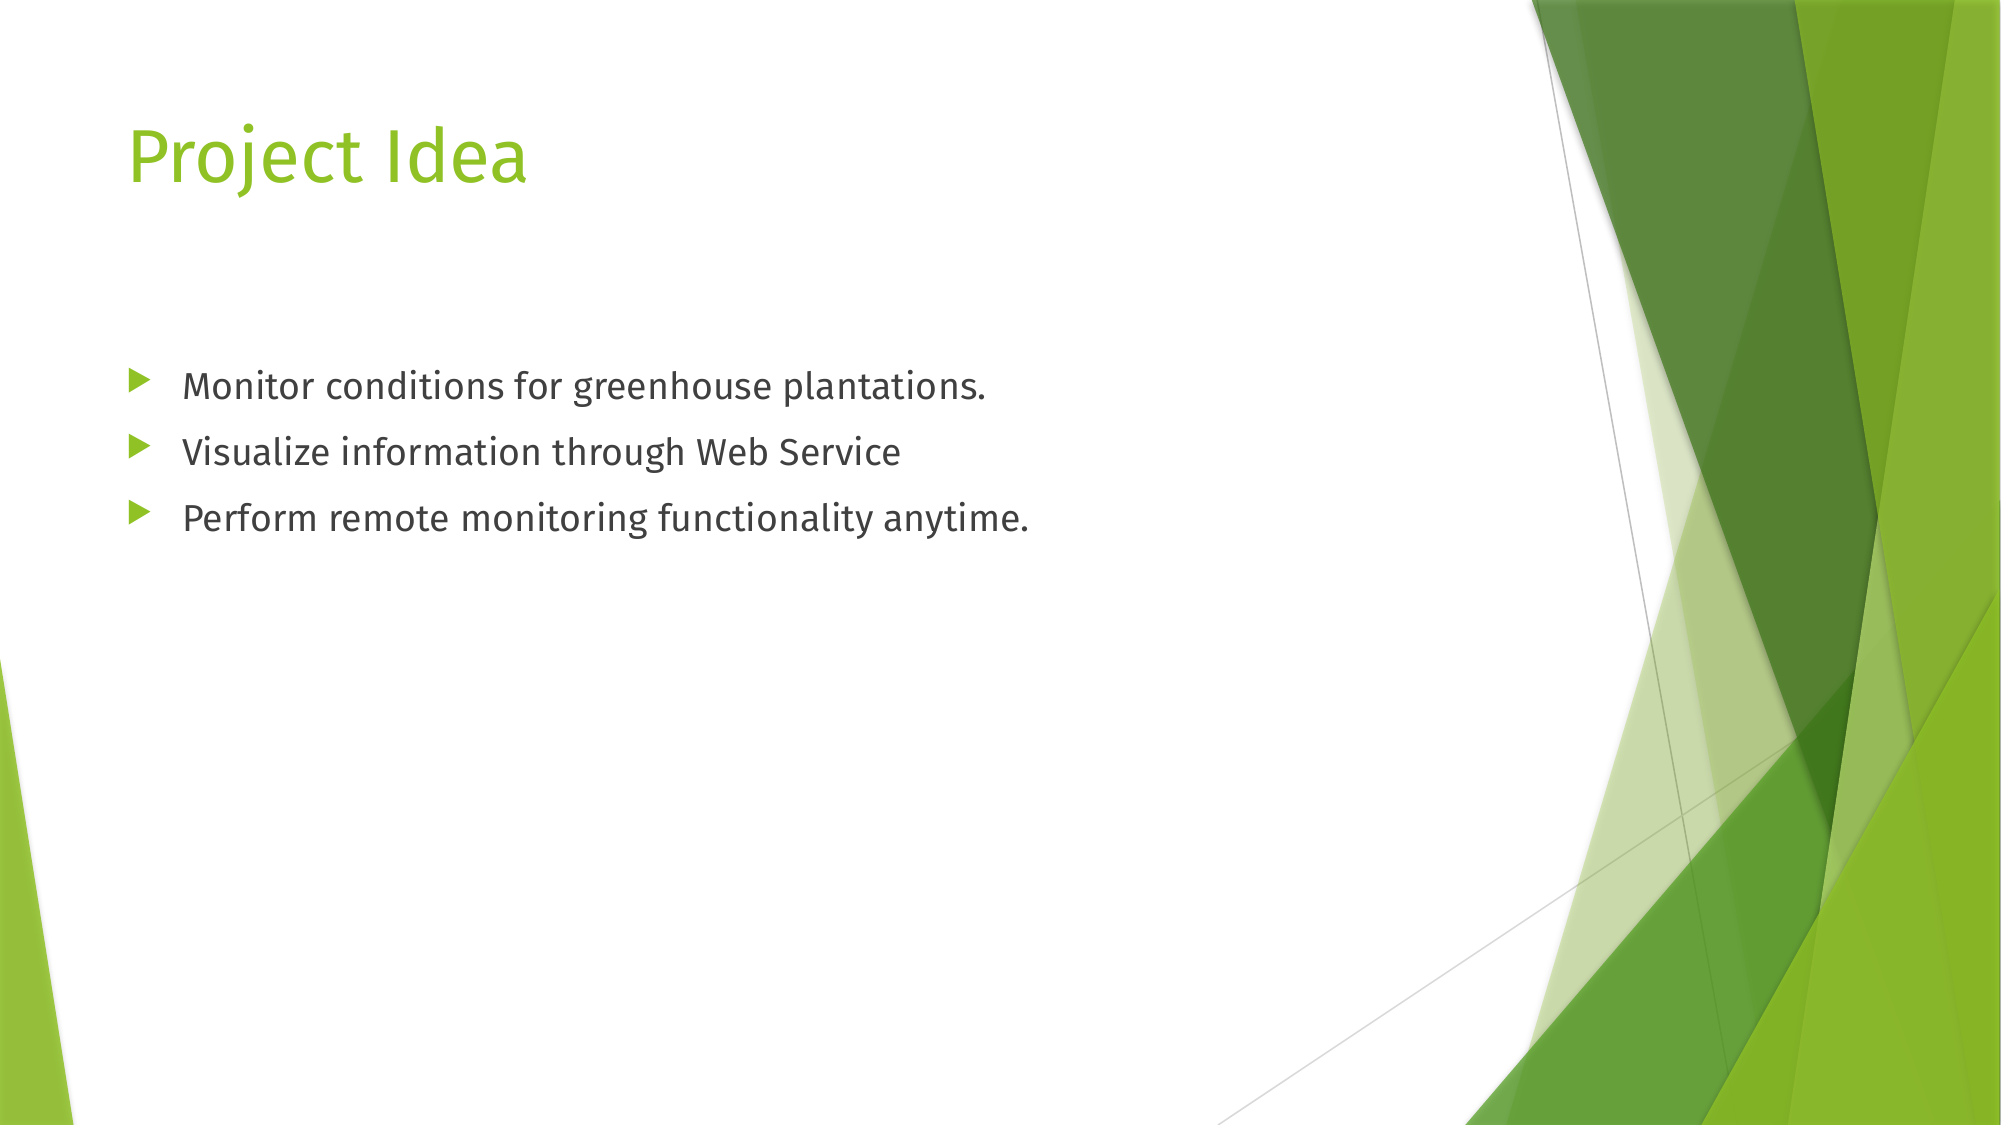

# Project Idea
Monitor conditions for greenhouse plantations.
Visualize information through Web Service
Perform remote monitoring functionality anytime.